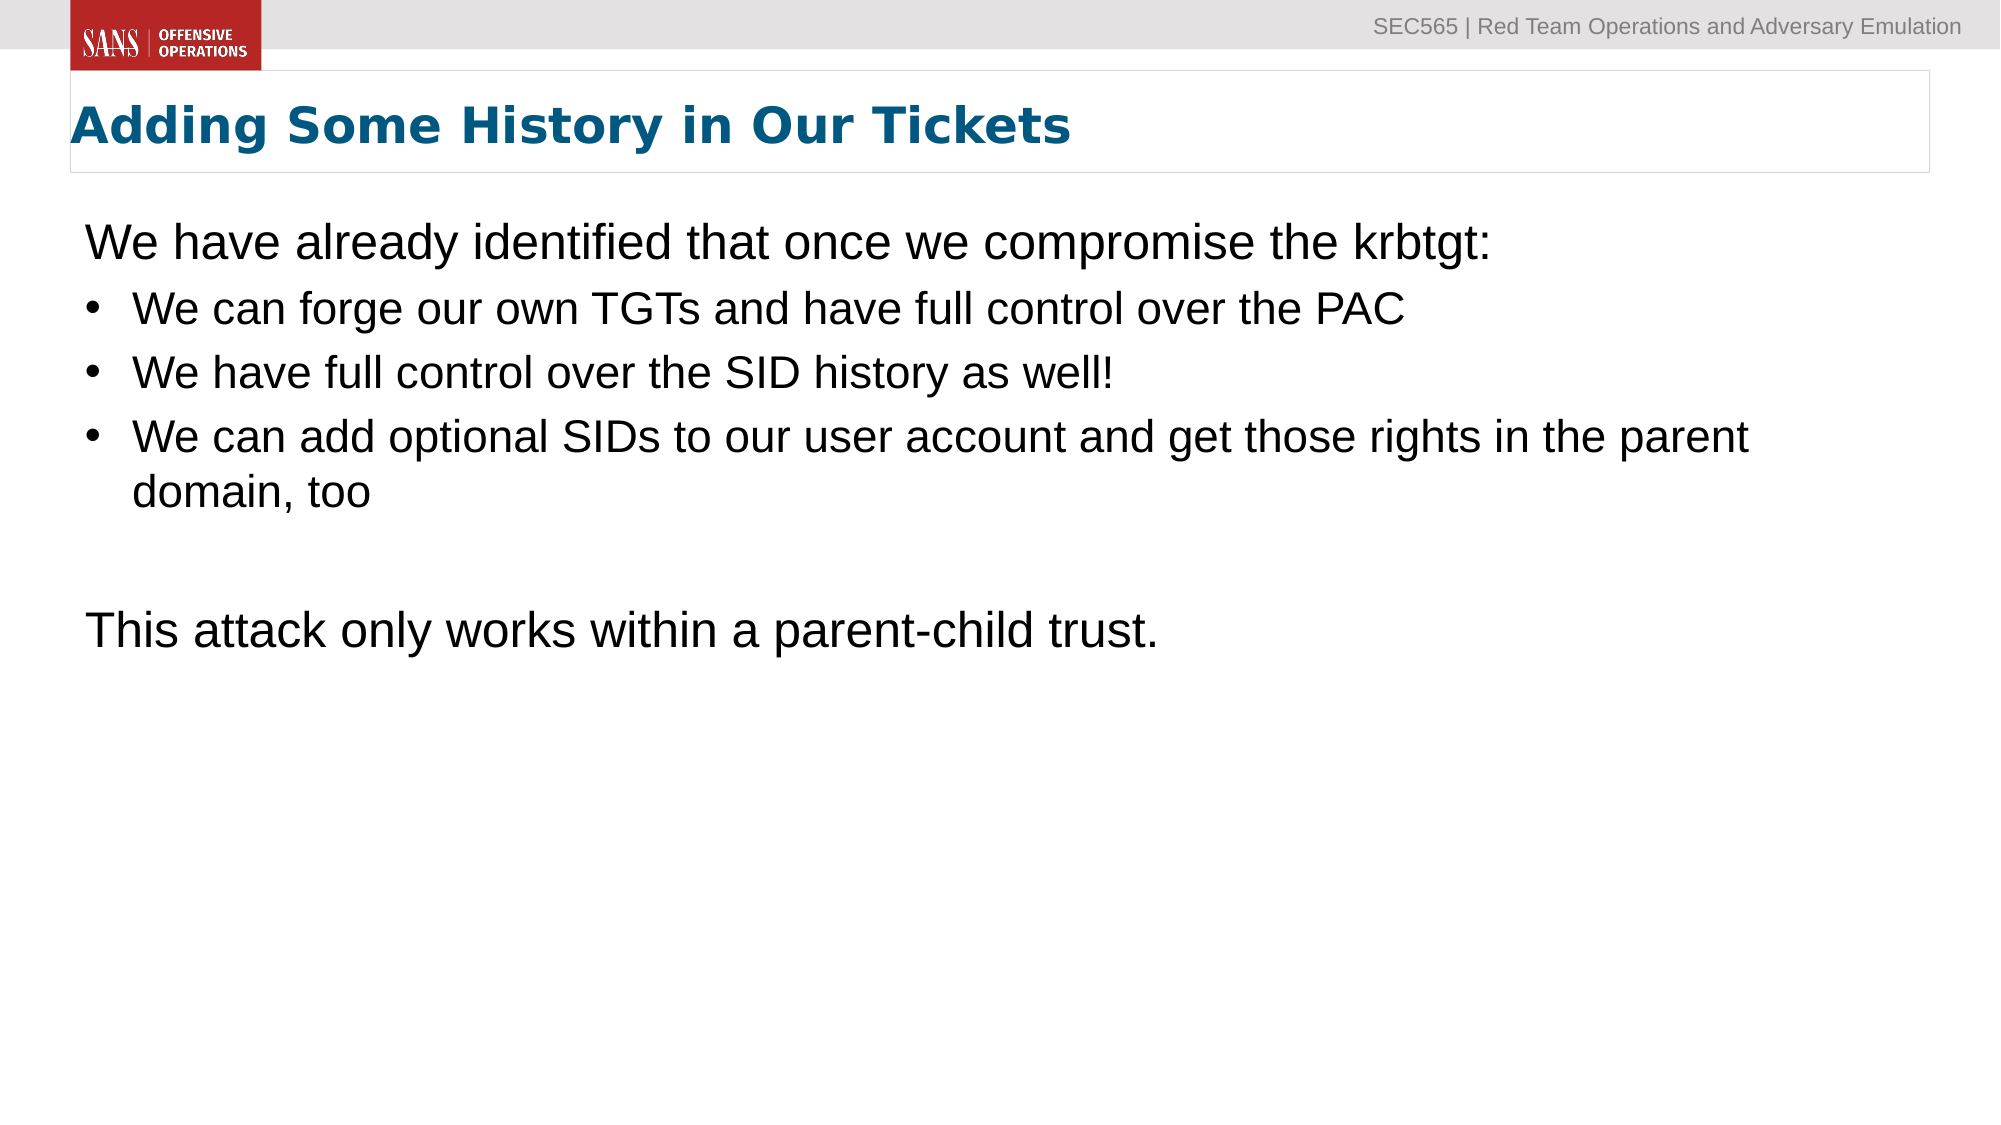

# Adding Some History in Our Tickets
We have already identified that once we compromise the krbtgt:
We can forge our own TGTs and have full control over the PAC
We have full control over the SID history as well!
We can add optional SIDs to our user account and get those rights in the parent domain, too

This attack only works within a parent-child trust.